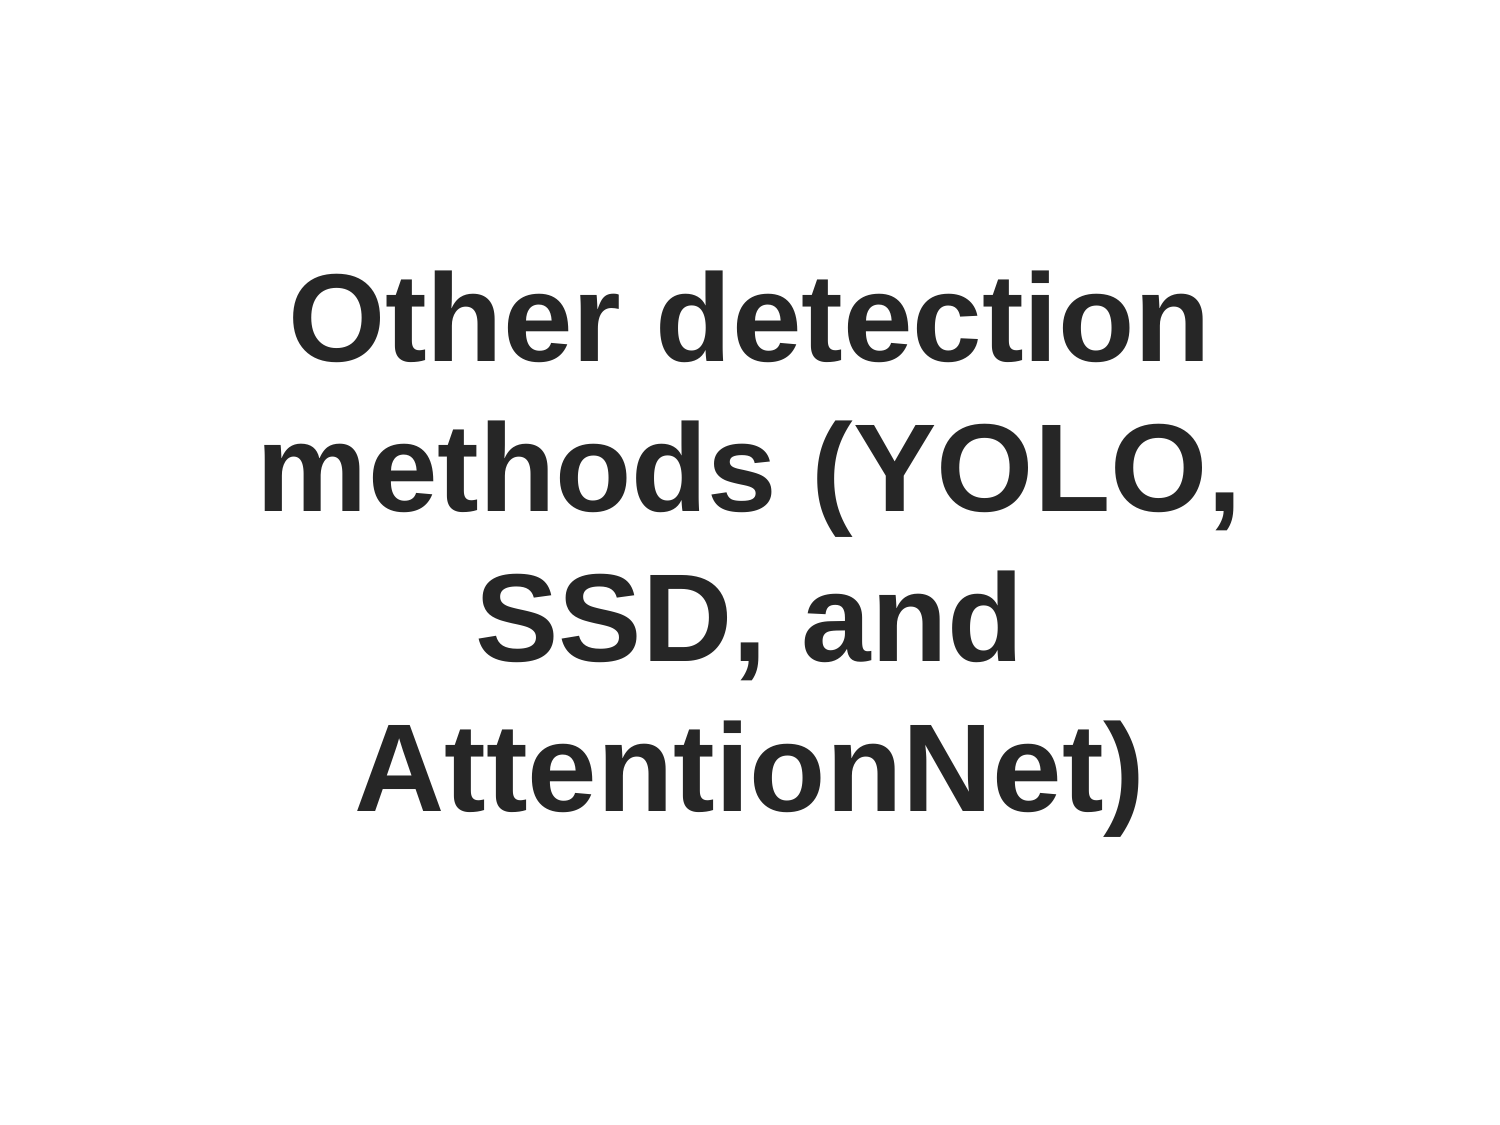

Other detection methods (YOLO, SSD, and AttentionNet)